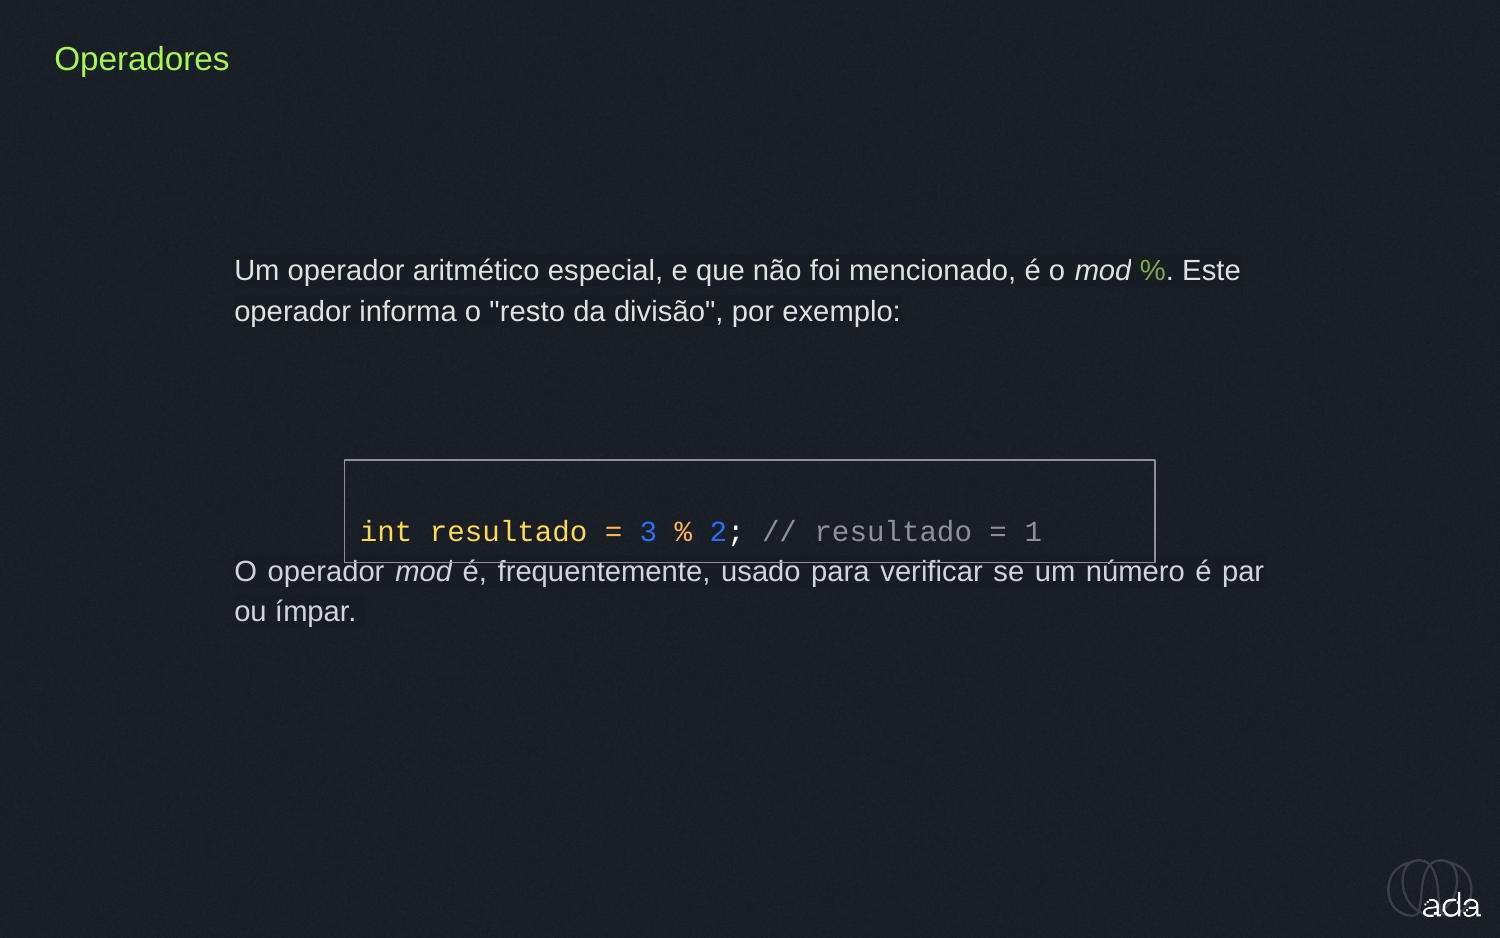

Operadores

Um operador aritmético especial, e que não foi mencionado, é o mod %. Este operador informa o "resto da divisão", por exemplo:

O operador mod é, frequentemente, usado para verificar se um número é par ou ímpar.
int resultado = 3 % 2; // resultado = 1